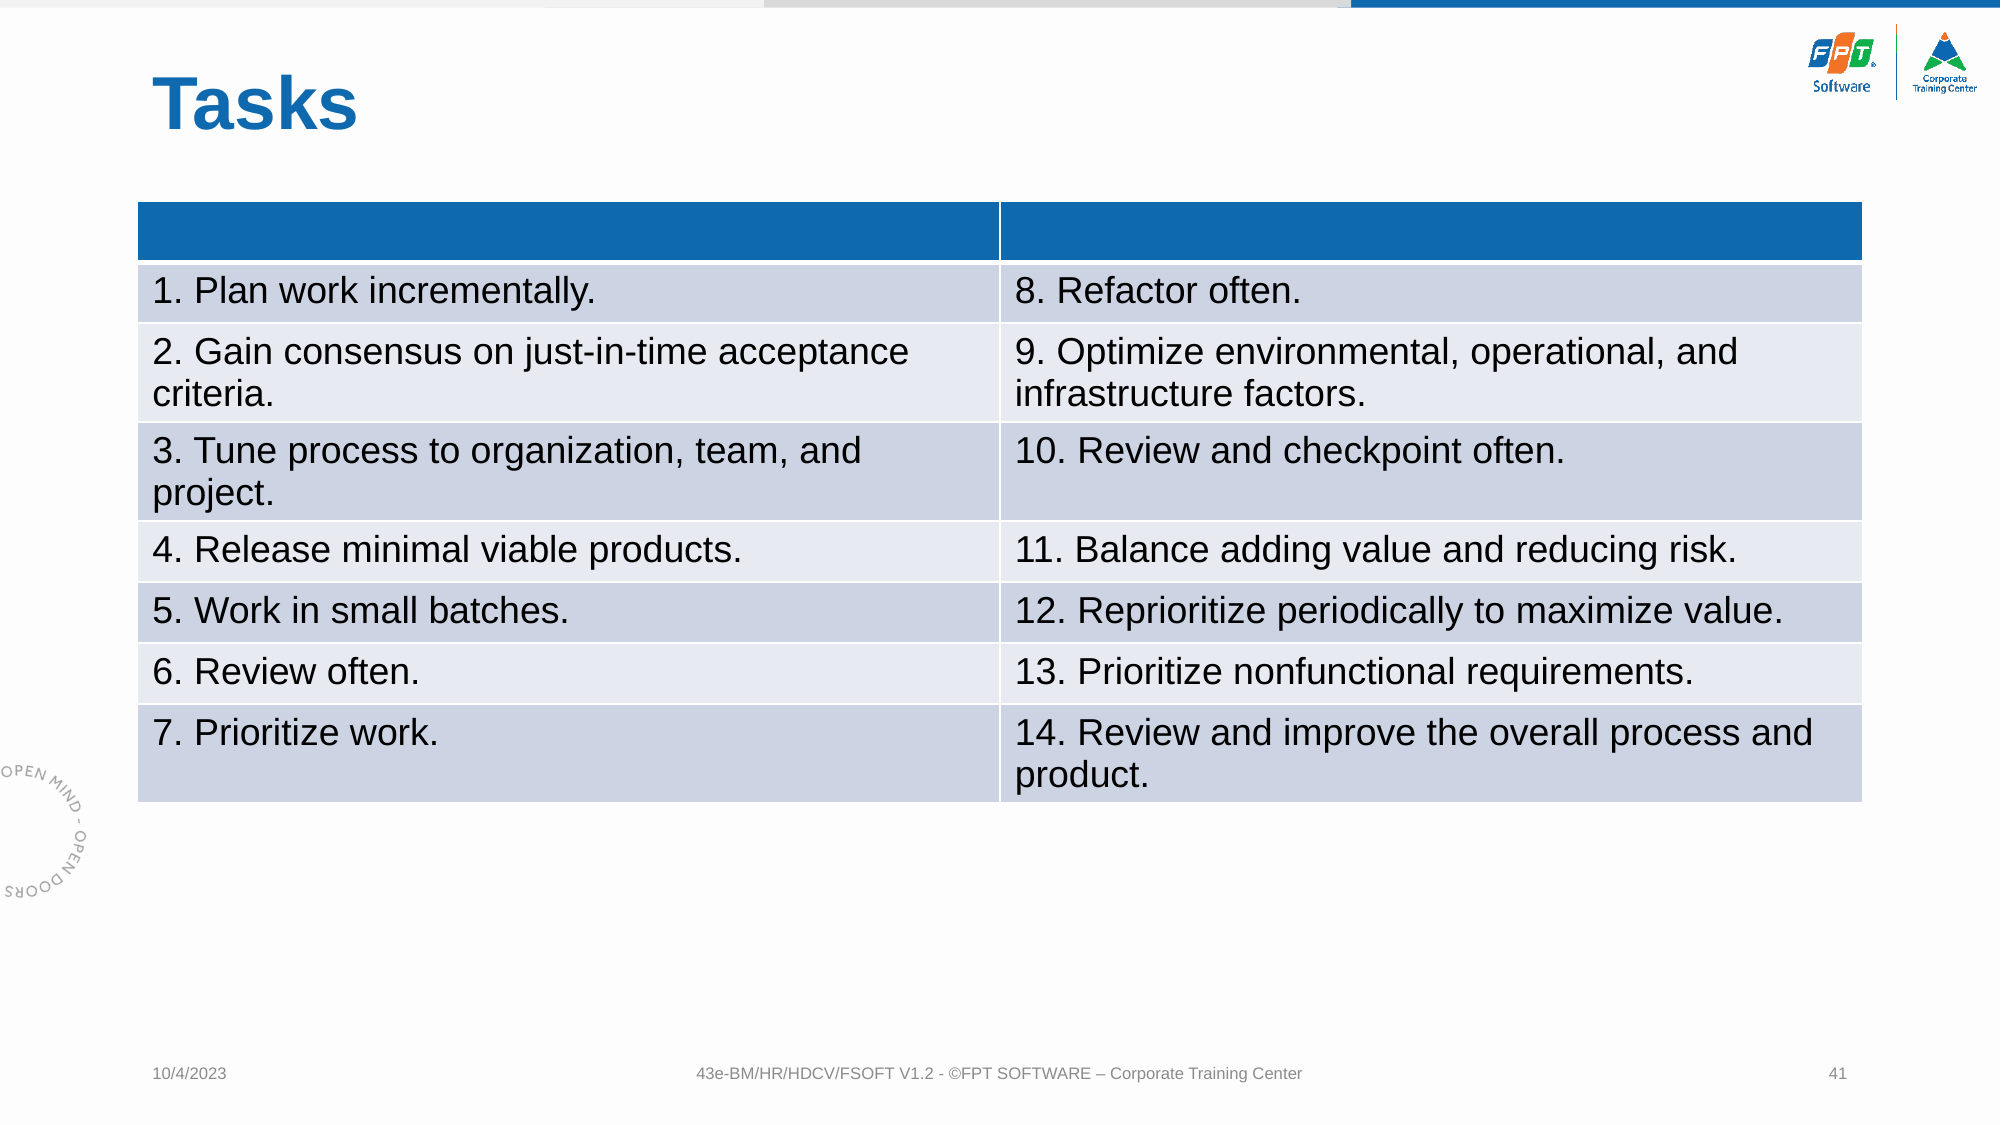

# Tasks
|  |  |
| --- | --- |
| 1. Plan work incrementally. | 8. Refactor often. |
| 2. Gain consensus on just-in-time acceptance criteria. | 9. Optimize environmental, operational, and infrastructure factors. |
| 3. Tune process to organization, team, and project. | 10. Review and checkpoint often. |
| 4. Release minimal viable products. | 11. Balance adding value and reducing risk. |
| 5. Work in small batches. | 12. Reprioritize periodically to maximize value. |
| 6. Review often. | 13. Prioritize nonfunctional requirements. |
| 7. Prioritize work. | 14. Review and improve the overall process and product. |
10/4/2023
43e-BM/HR/HDCV/FSOFT V1.2 - ©FPT SOFTWARE – Corporate Training Center
41